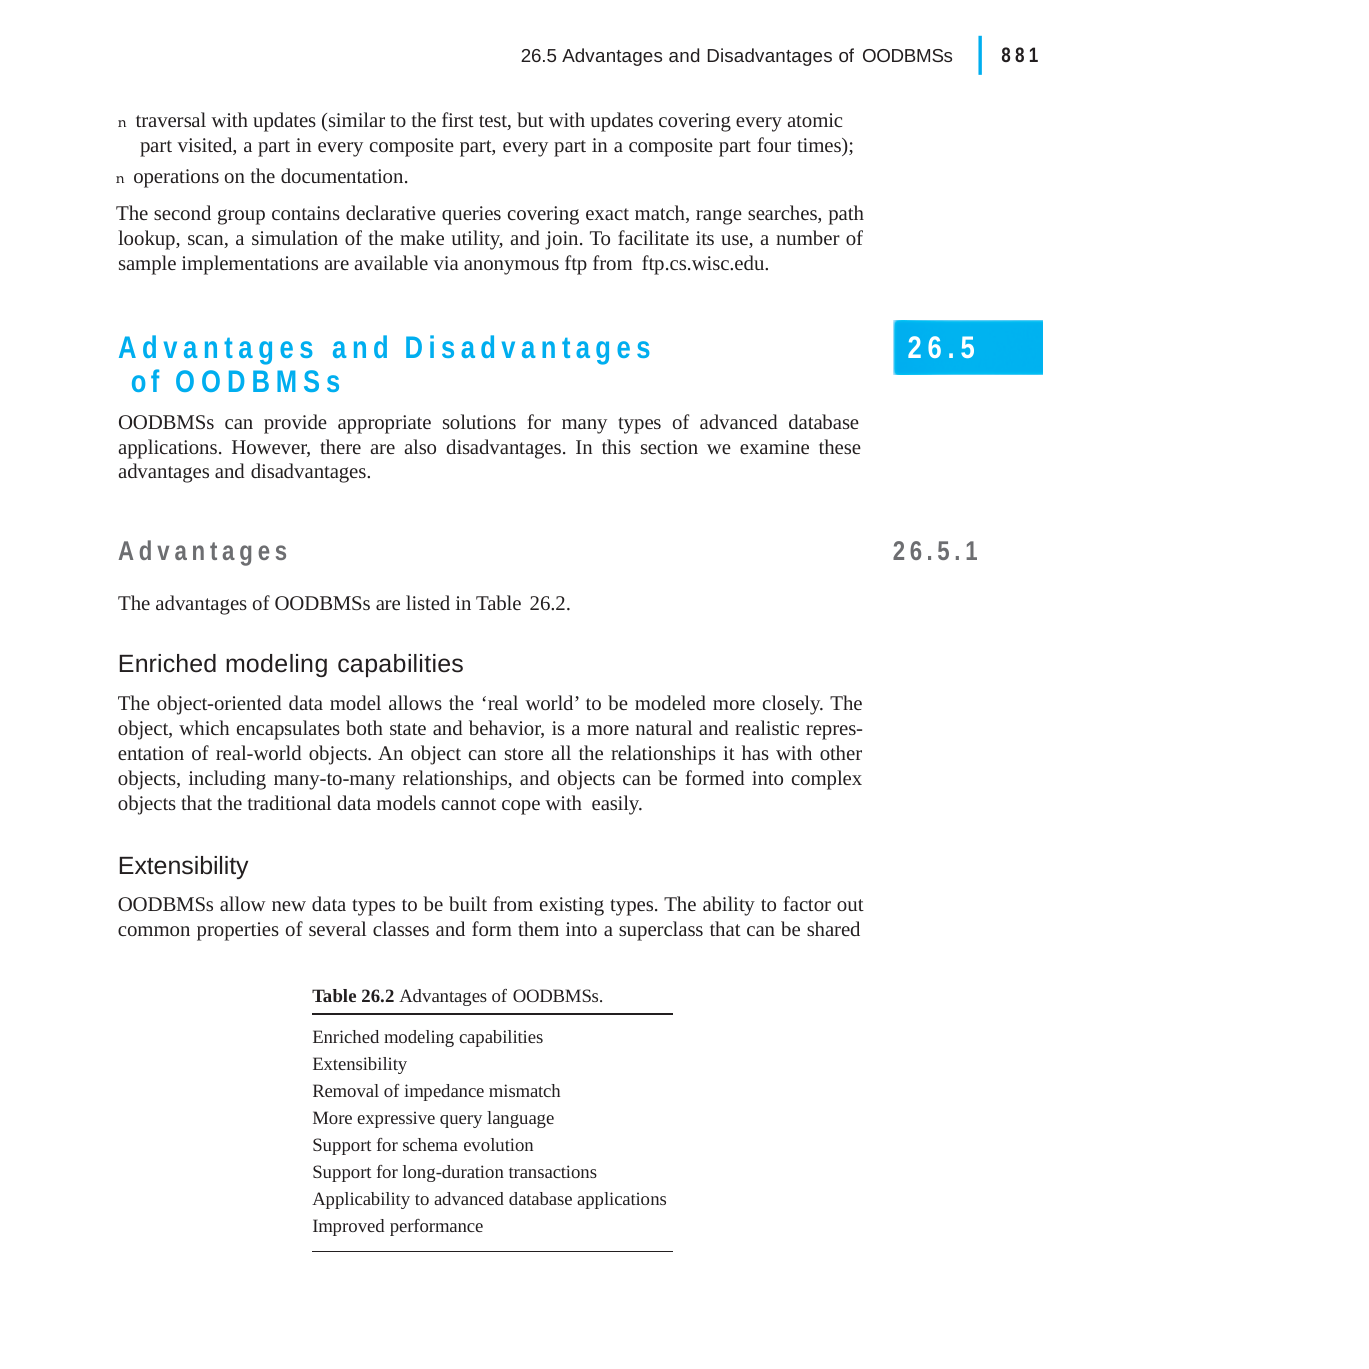

|
881
26.5 Advantages and Disadvantages of OODBMSs
n traversal with updates (similar to the first test, but with updates covering every atomic  part visited, a part in every composite part, every part in a composite part four times);
n operations on the documentation.
The second group contains declarative queries covering exact match, range searches, path  lookup, scan, a simulation of the make utility, and join. To facilitate its use, a number of  sample implementations are available via anonymous ftp from ftp.cs.wisc.edu.

Advantages and Disadvantages  of OODBMSs
OODBMSs can provide appropriate solutions for many types of advanced database  applications. However, there are also disadvantages. In this section we examine these  advantages and disadvantages.
26.5
Advantages
The advantages of OODBMSs are listed in Table 26.2.
26.5.1
Enriched modeling capabilities
The object-oriented data model allows the ‘real world’ to be modeled more closely. The  object, which encapsulates both state and behavior, is a more natural and realistic repres-  entation of real-world objects. An object can store all the relationships it has with other  objects, including many-to-many relationships, and objects can be formed into complex  objects that the traditional data models cannot cope with easily.

Extensibility
OODBMSs allow new data types to be built from existing types. The ability to factor out  common properties of several classes and form them into a superclass that can be shared

Table 26.2 Advantages of OODBMSs.
Enriched modeling capabilities  Extensibility
Removal of impedance mismatch  More expressive query language  Support for schema evolution
Support for long-duration transactions  Applicability to advanced database applications  Improved performance